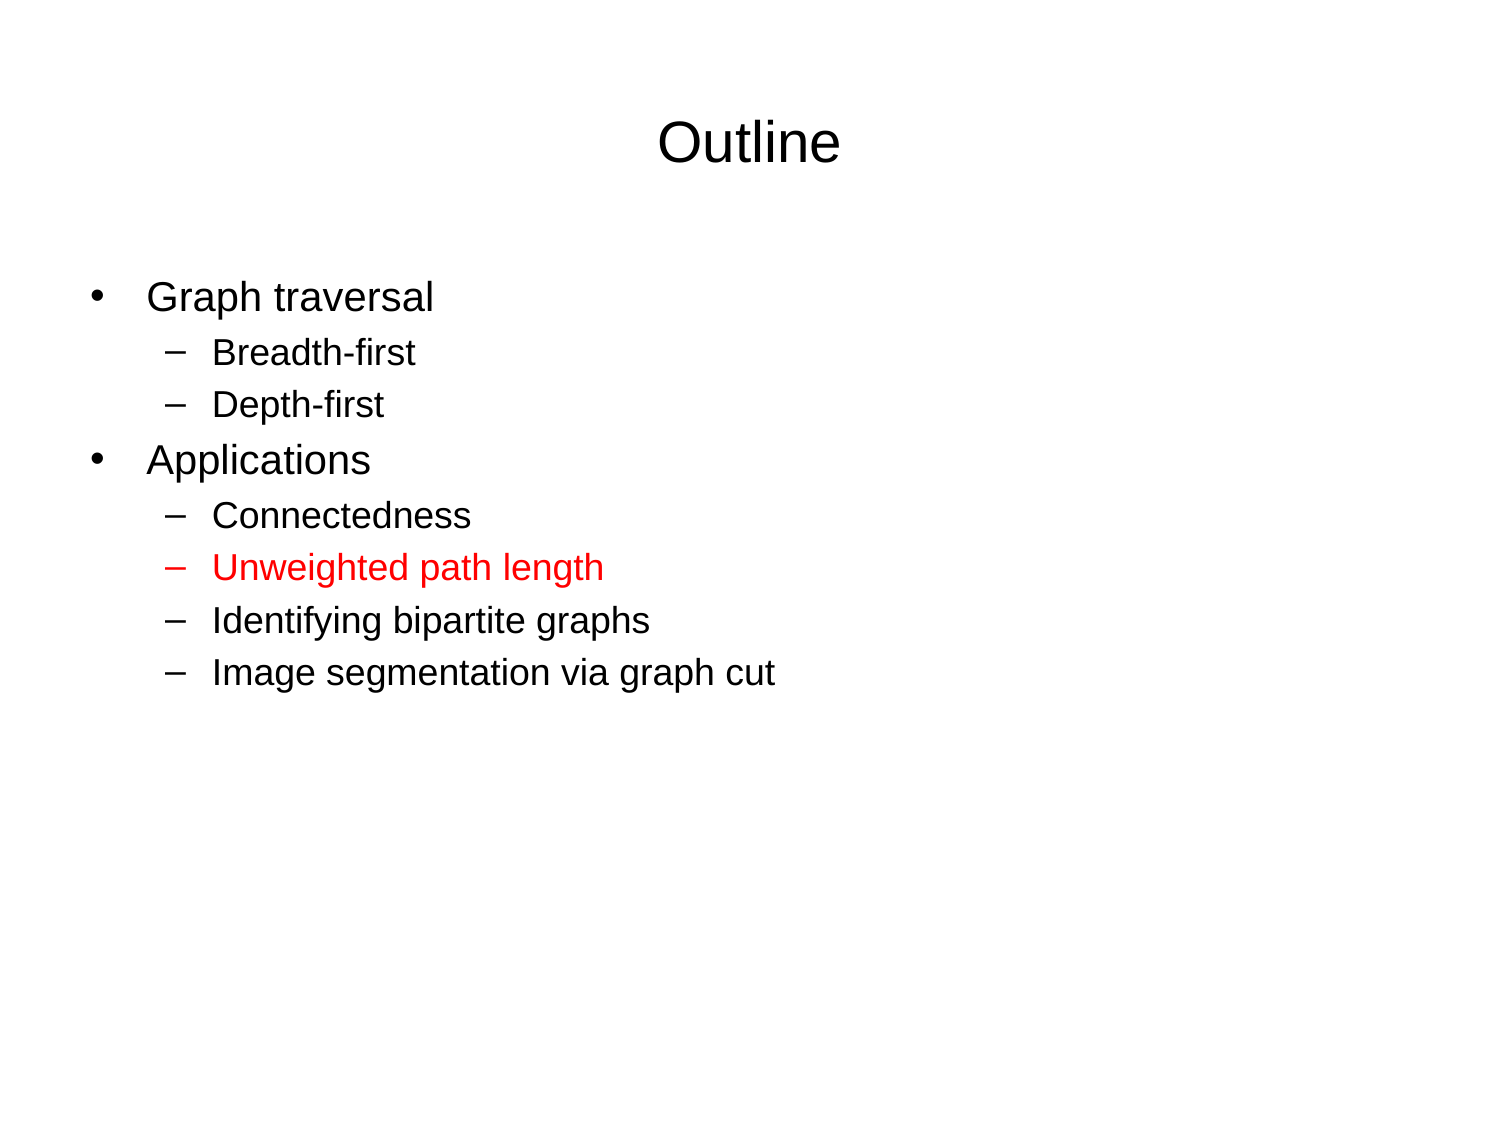

# Outline
Graph traversal
Breadth-first
Depth-first
Applications
Connectedness
Unweighted path length
Identifying bipartite graphs
Image segmentation via graph cut